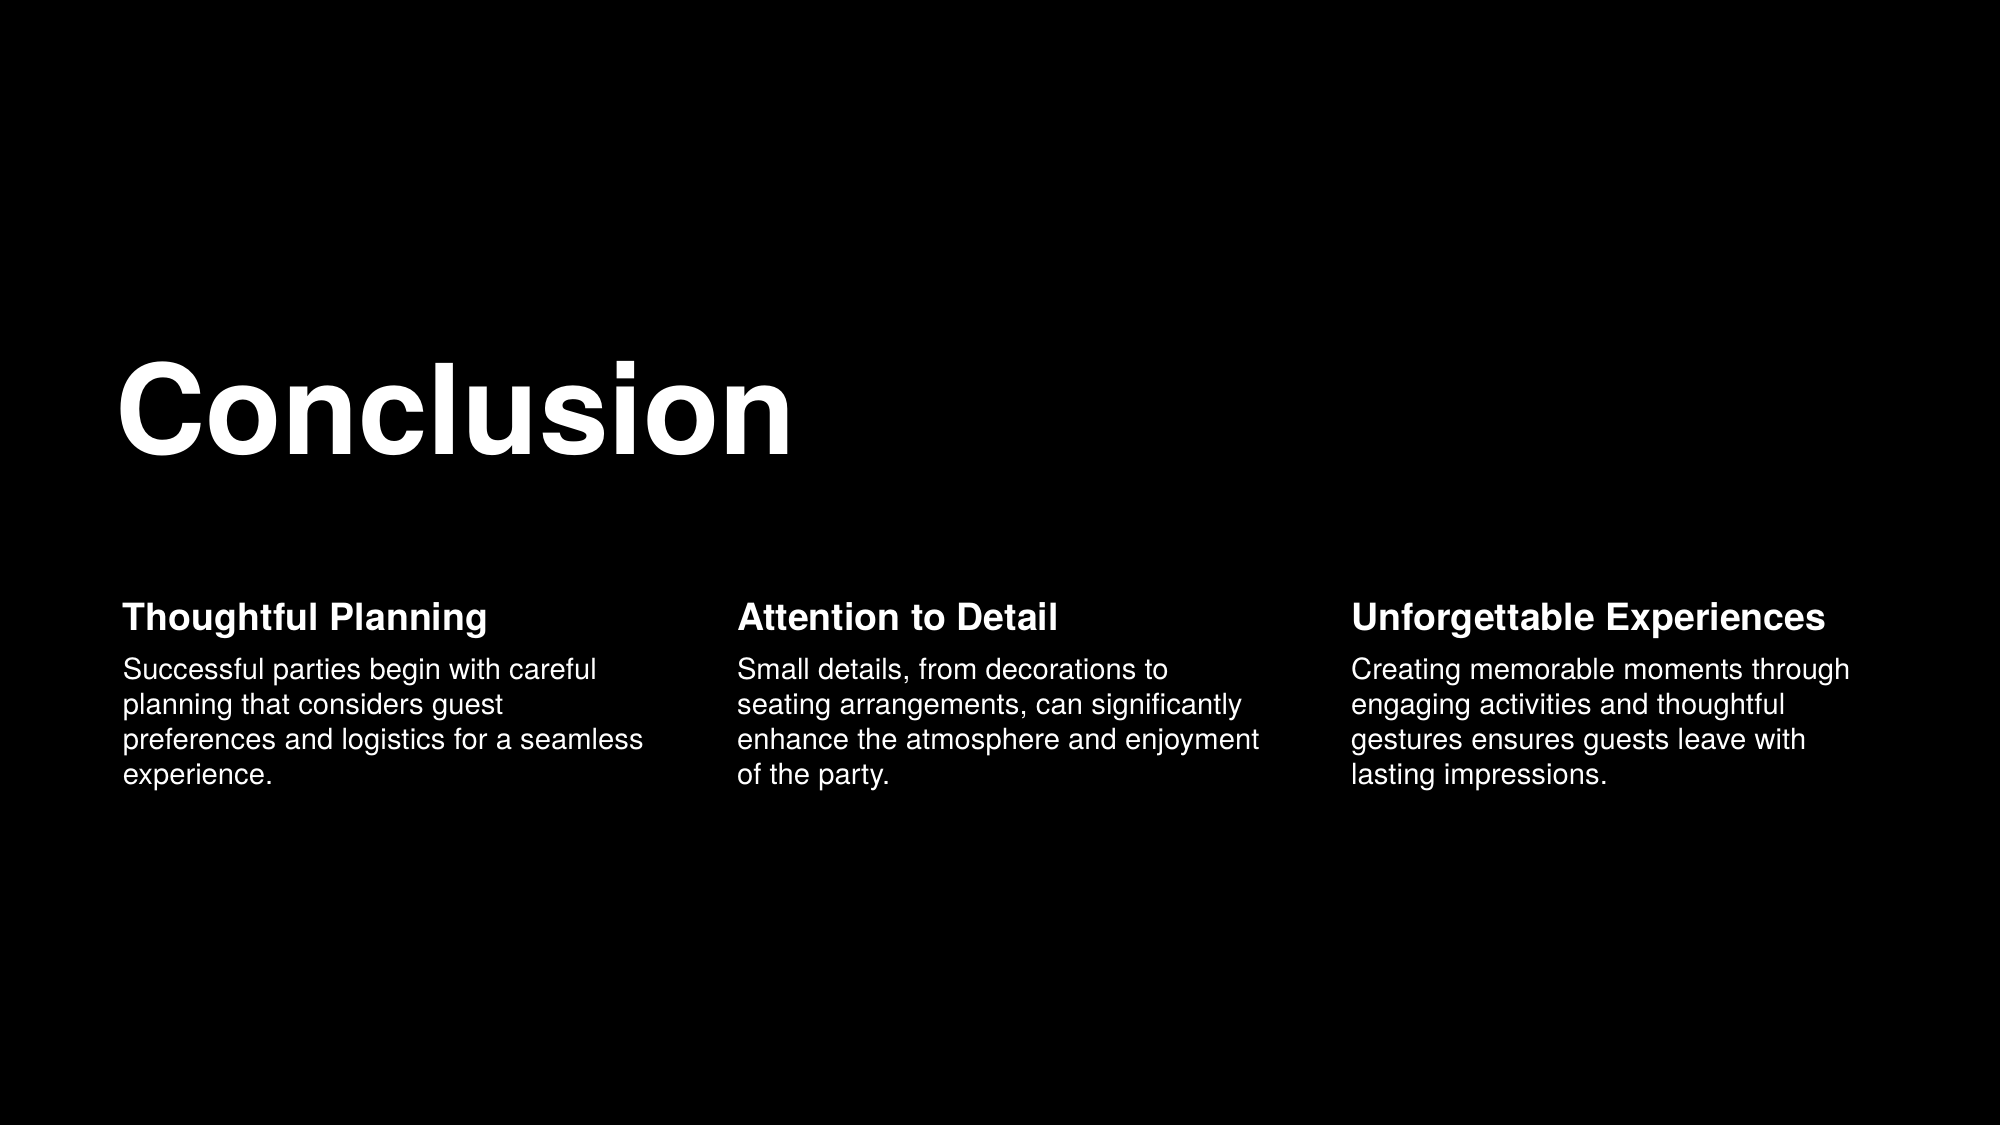

# Conclusion
Thoughtful Planning
Successful parties begin with careful planning that considers guest preferences and logistics for a seamless experience.
Attention to Detail
Small details, from decorations to seating arrangements, can significantly enhance the atmosphere and enjoyment of the party.
Unforgettable Experiences
Creating memorable moments through engaging activities and thoughtful gestures ensures guests leave with lasting impressions.